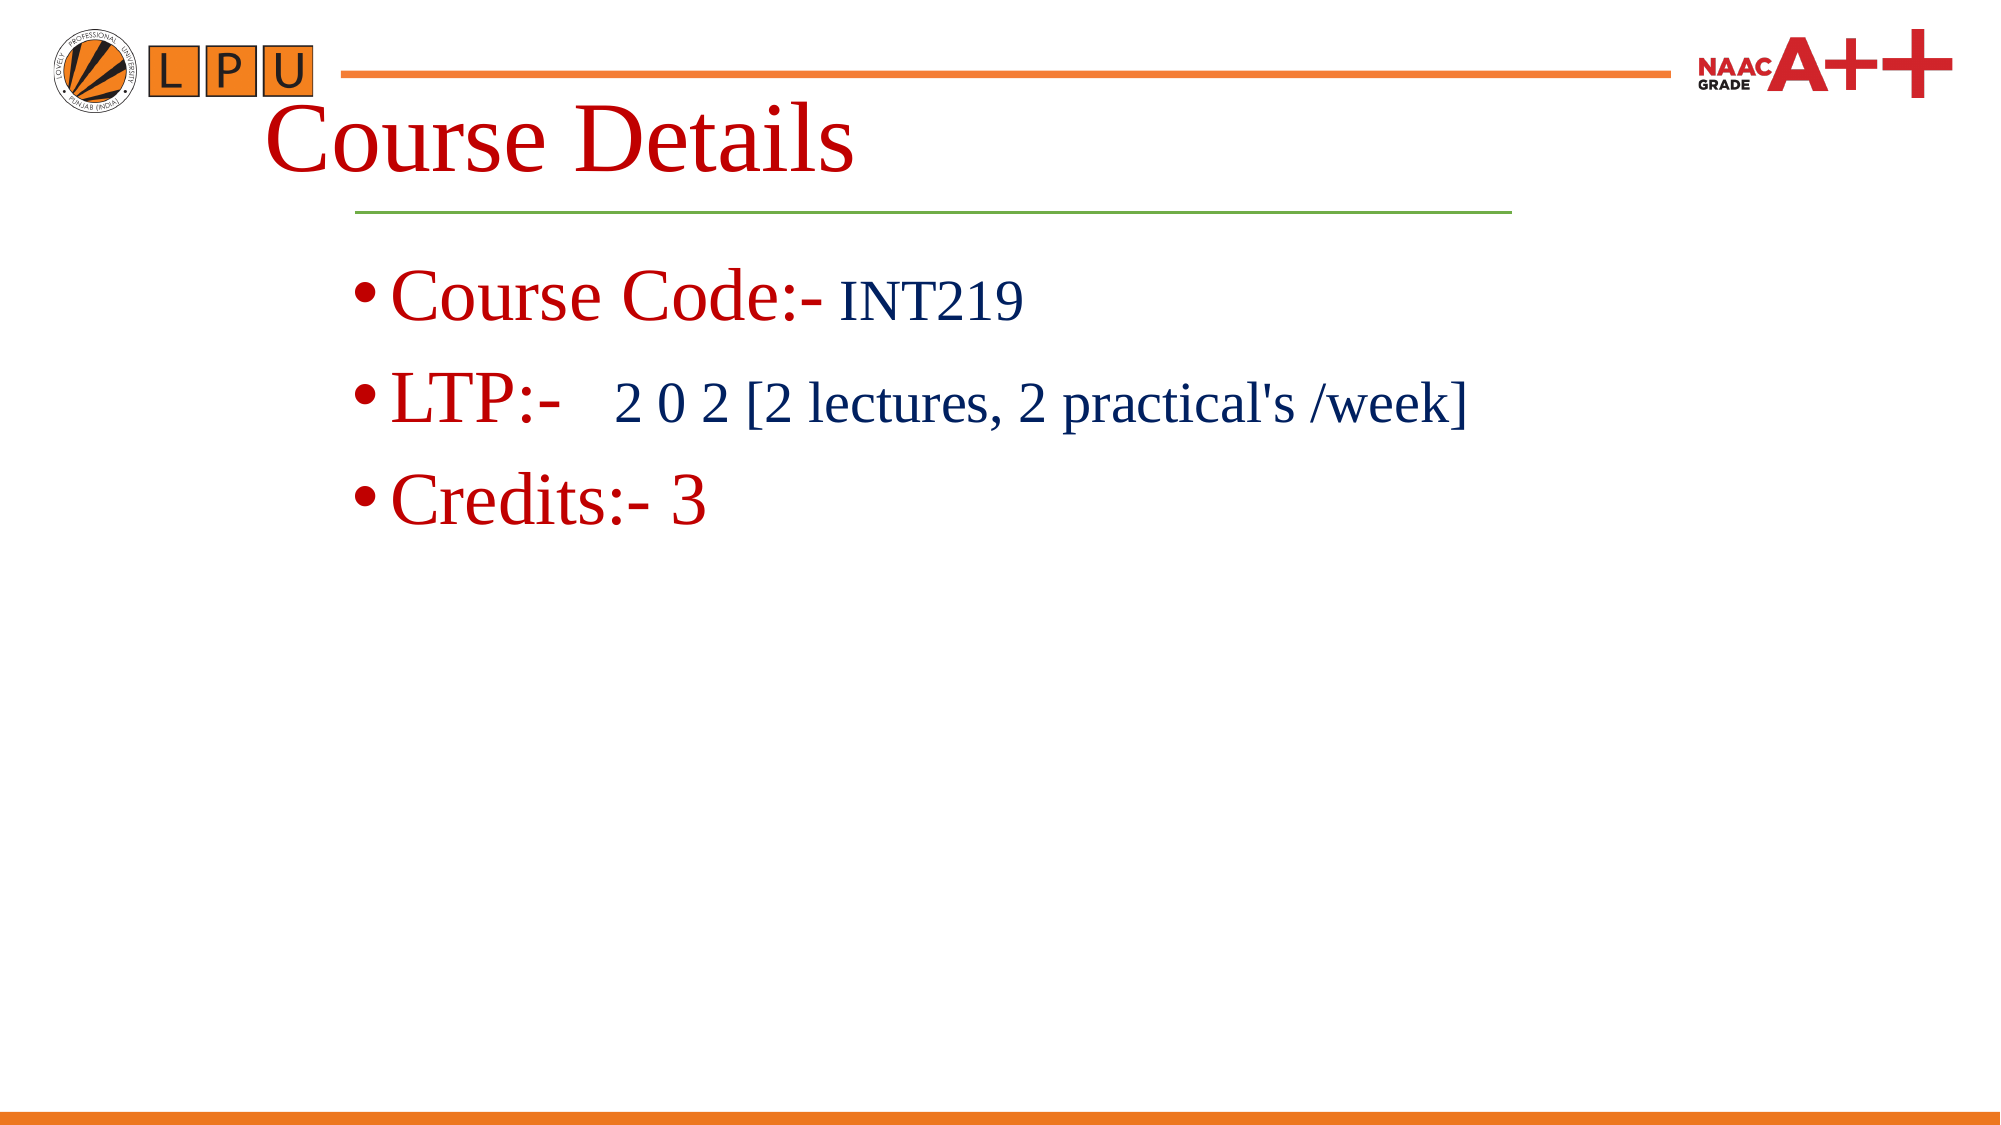

Course Details
Course Code:- INT219
LTP:-   2 0 2 [2 lectures, 2 practical's /week]
Credits:- 3